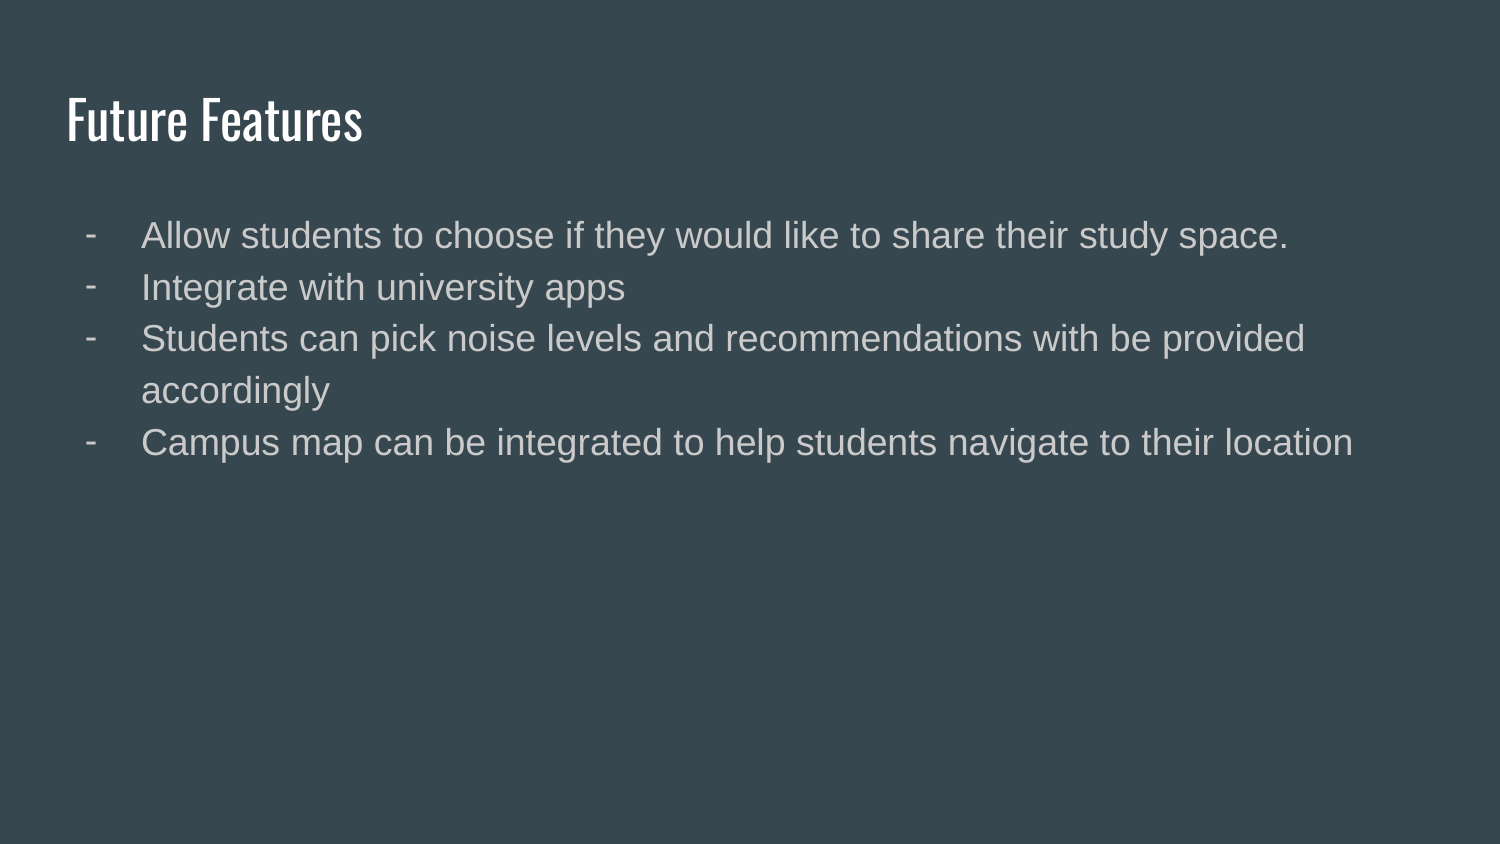

# Future Features
Allow students to choose if they would like to share their study space.
Integrate with university apps
Students can pick noise levels and recommendations with be provided accordingly
Campus map can be integrated to help students navigate to their location